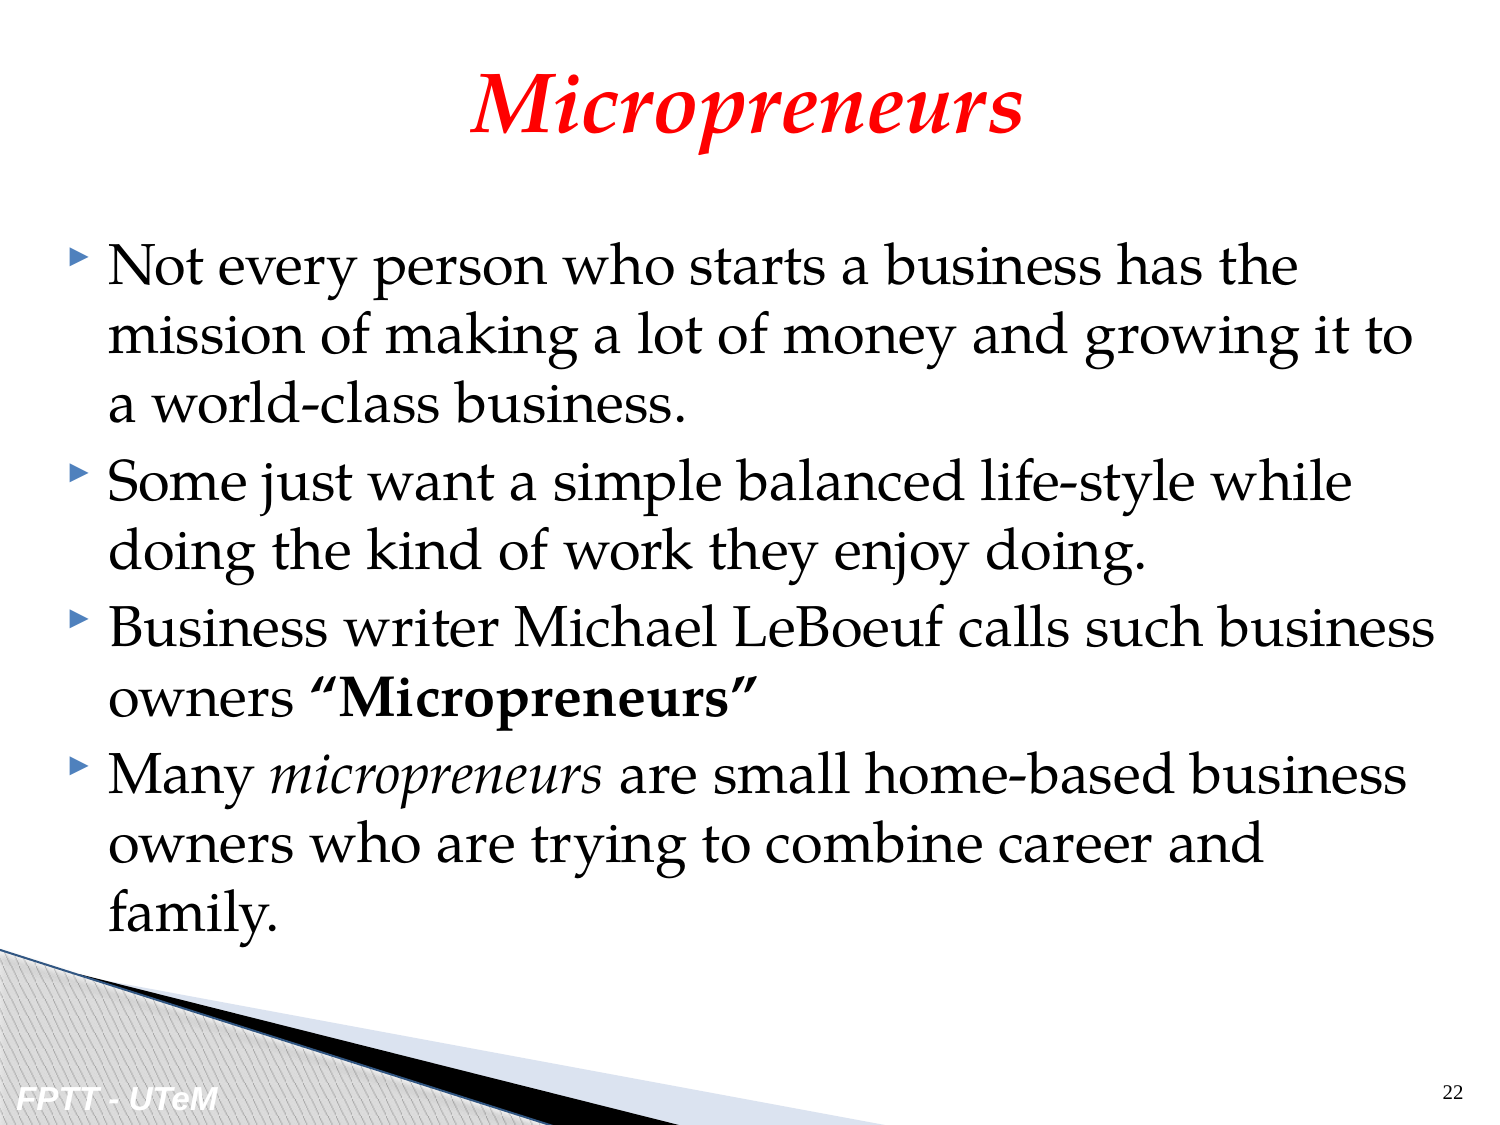

# Micropreneurs
Not every person who starts a business has the mission of making a lot of money and growing it to a world-class business.
Some just want a simple balanced life-style while doing the kind of work they enjoy doing.
Business writer Michael LeBoeuf calls such business owners “Micropreneurs”
Many micropreneurs are small home-based business owners who are trying to combine career and family.

22
FPTT - UTeM